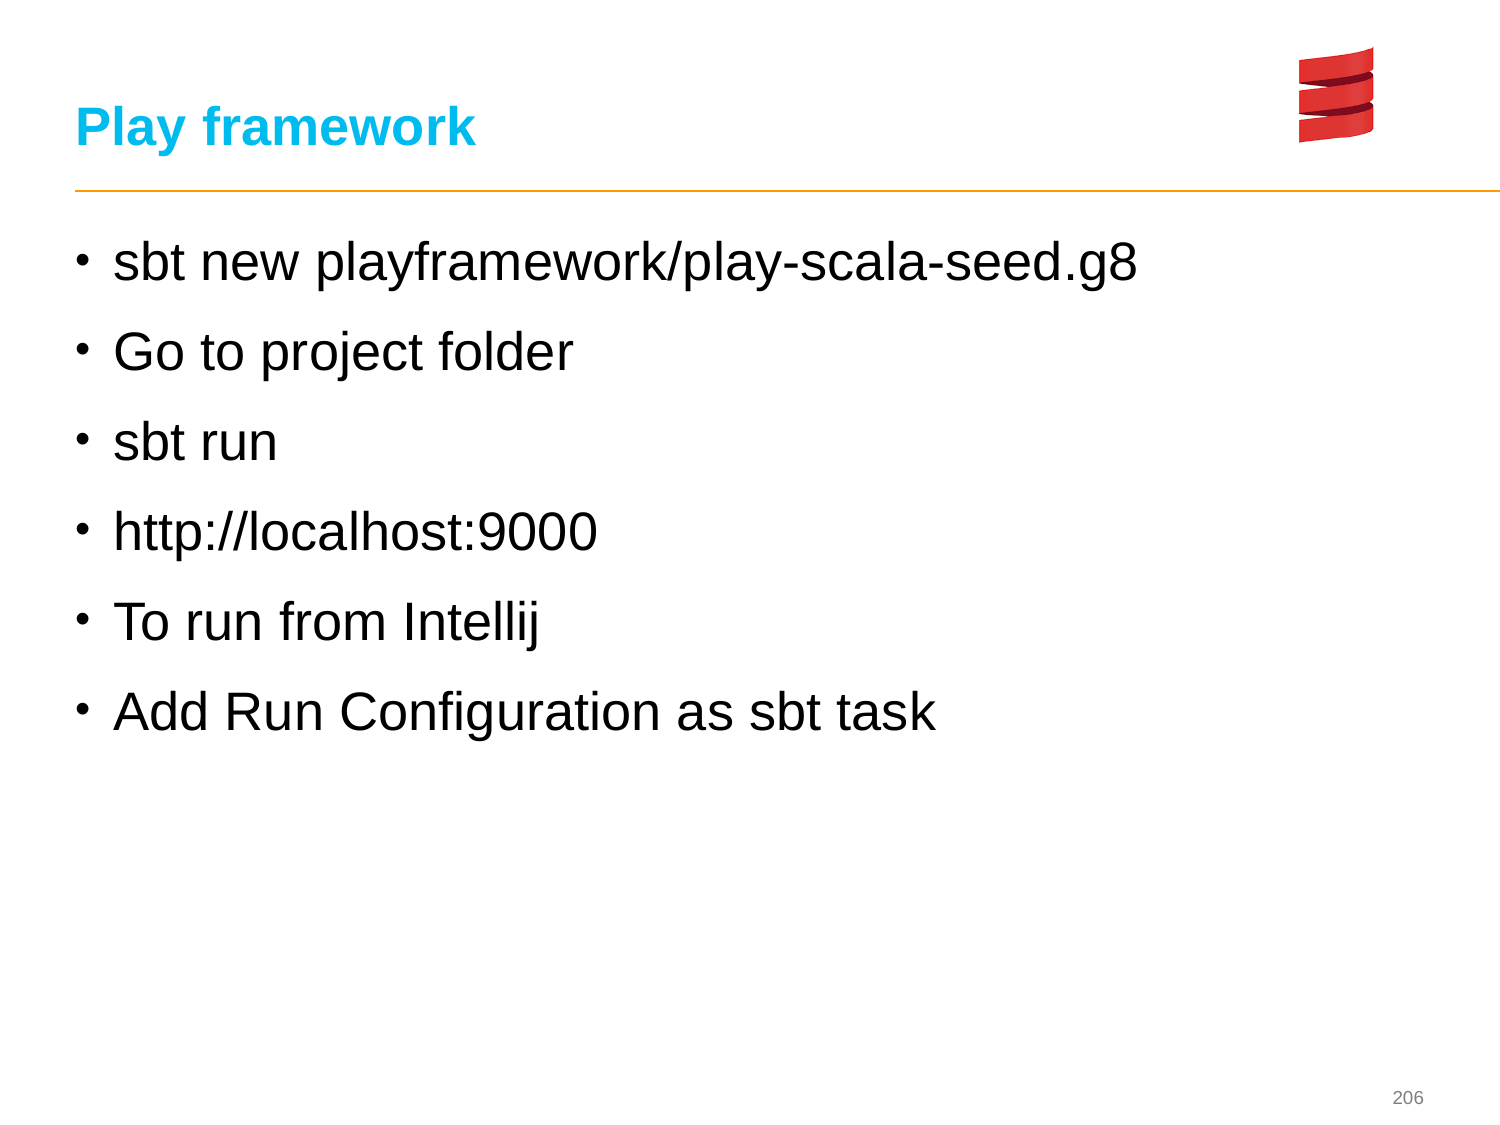

# Play framework
sbt new playframework/play-scala-seed.g8
Go to project folder
sbt run
http://localhost:9000
To run from Intellij
Add Run Configuration as sbt task